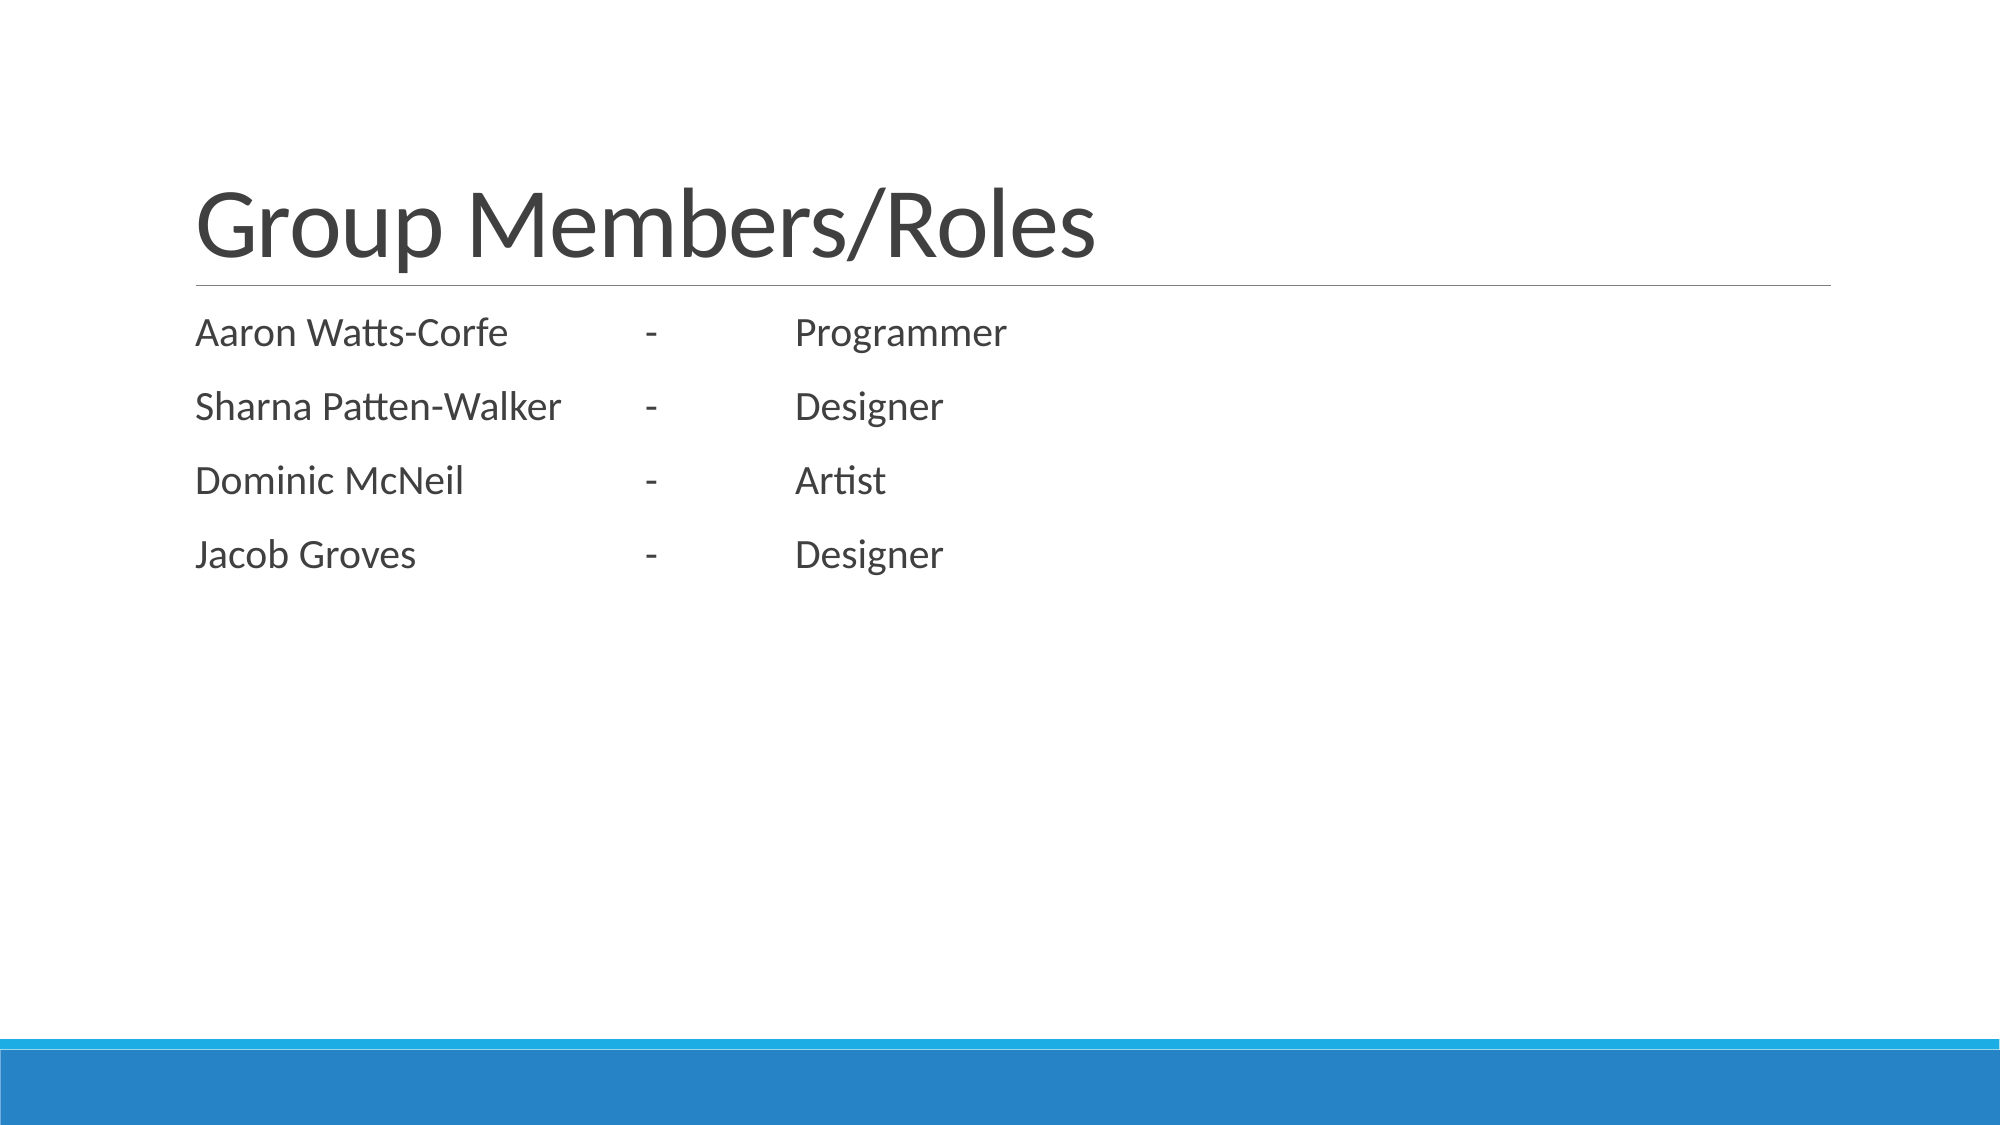

# Group Members/Roles
Aaron Watts-Corfe	-	Programmer
Sharna Patten-Walker	-	Designer
Dominic McNeil		-	Artist
Jacob Groves		-	Designer